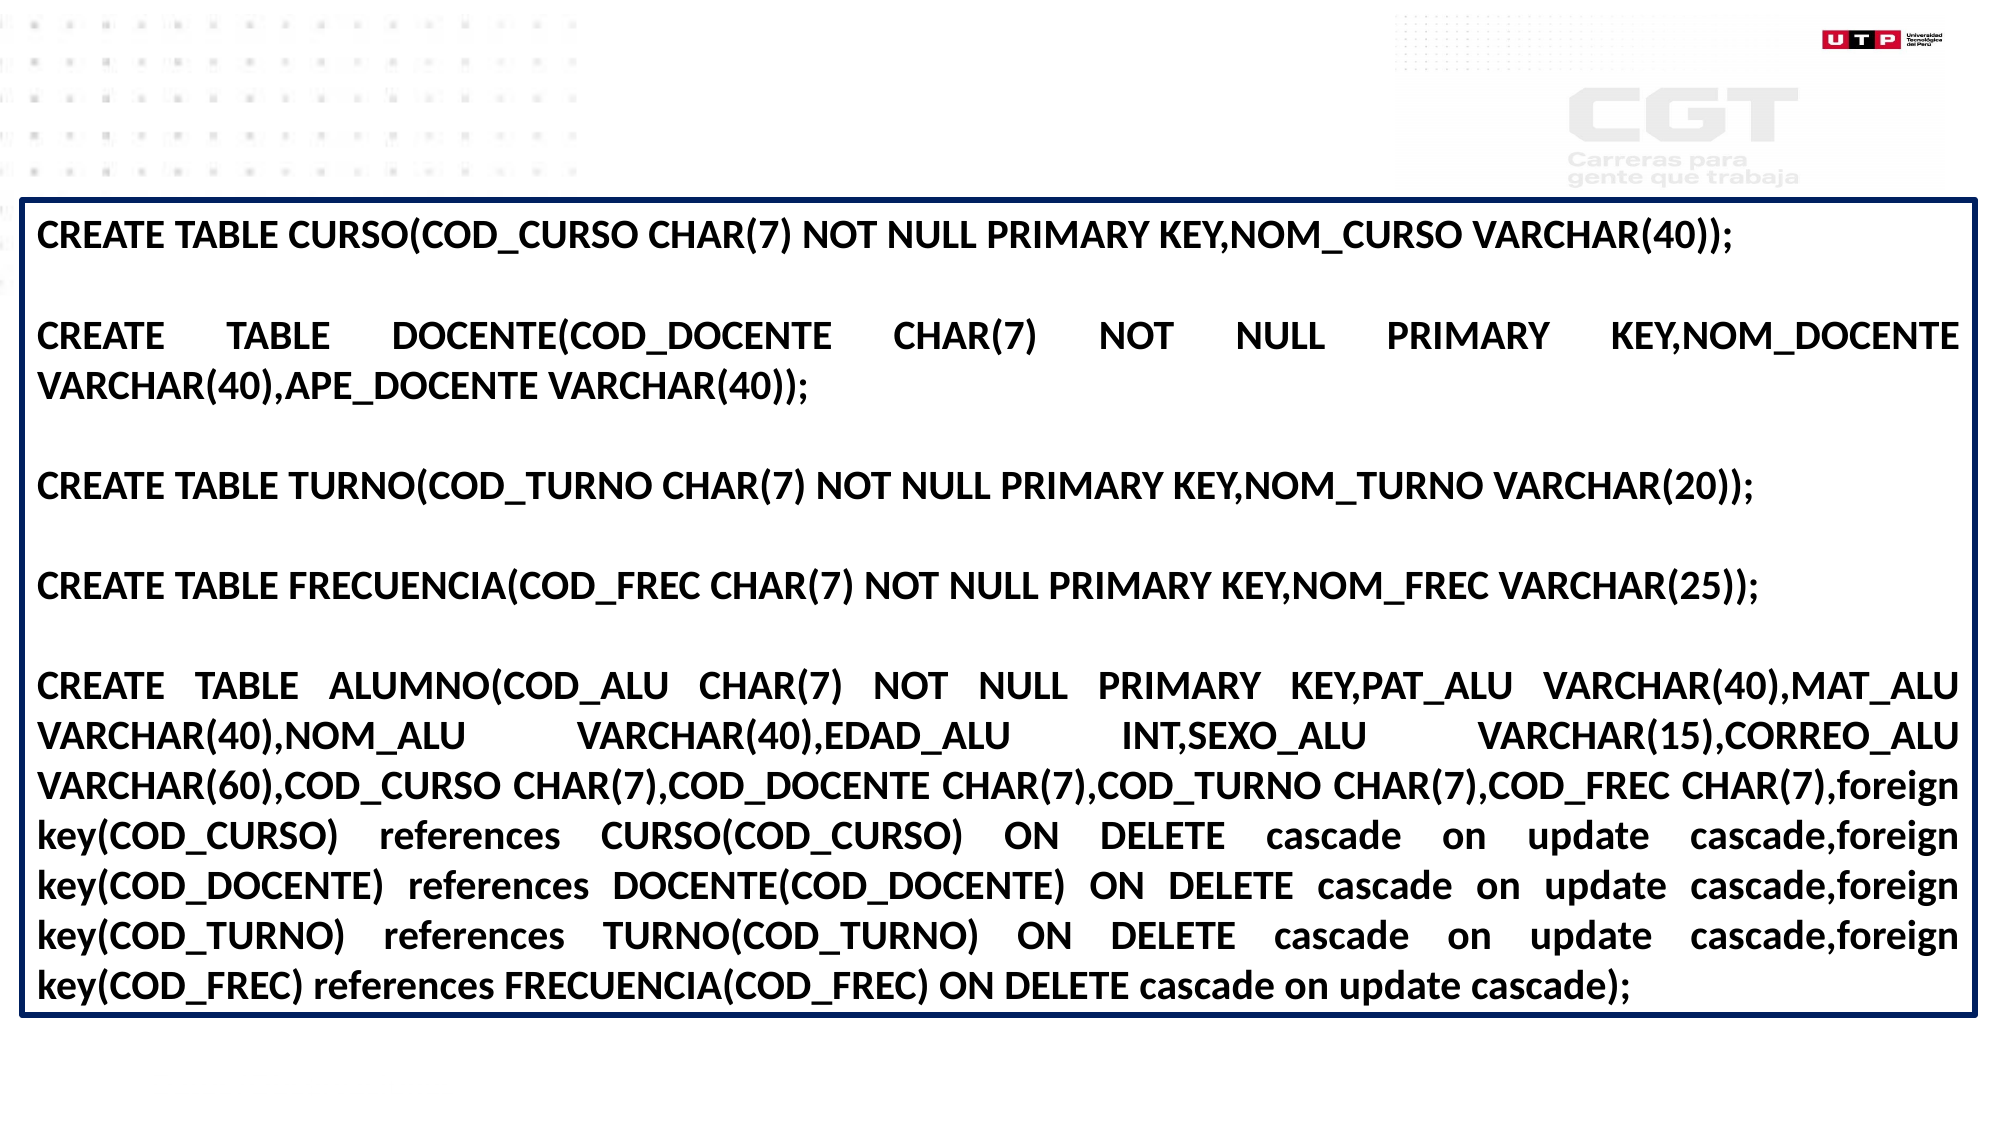

CREATE TABLE CURSO(COD_CURSO CHAR(7) NOT NULL PRIMARY KEY,NOM_CURSO VARCHAR(40));

CREATE TABLE DOCENTE(COD_DOCENTE CHAR(7) NOT NULL PRIMARY KEY,NOM_DOCENTE VARCHAR(40),APE_DOCENTE VARCHAR(40));

CREATE TABLE TURNO(COD_TURNO CHAR(7) NOT NULL PRIMARY KEY,NOM_TURNO VARCHAR(20));

CREATE TABLE FRECUENCIA(COD_FREC CHAR(7) NOT NULL PRIMARY KEY,NOM_FREC VARCHAR(25));

CREATE TABLE ALUMNO(COD_ALU CHAR(7) NOT NULL PRIMARY KEY,PAT_ALU VARCHAR(40),MAT_ALU VARCHAR(40),NOM_ALU VARCHAR(40),EDAD_ALU INT,SEXO_ALU VARCHAR(15),CORREO_ALU VARCHAR(60),COD_CURSO CHAR(7),COD_DOCENTE CHAR(7),COD_TURNO CHAR(7),COD_FREC CHAR(7),foreign key(COD_CURSO) references CURSO(COD_CURSO) ON DELETE cascade on update cascade,foreign key(COD_DOCENTE) references DOCENTE(COD_DOCENTE) ON DELETE cascade on update cascade,foreign key(COD_TURNO) references TURNO(COD_TURNO) ON DELETE cascade on update cascade,foreign key(COD_FREC) references FRECUENCIA(COD_FREC) ON DELETE cascade on update cascade);